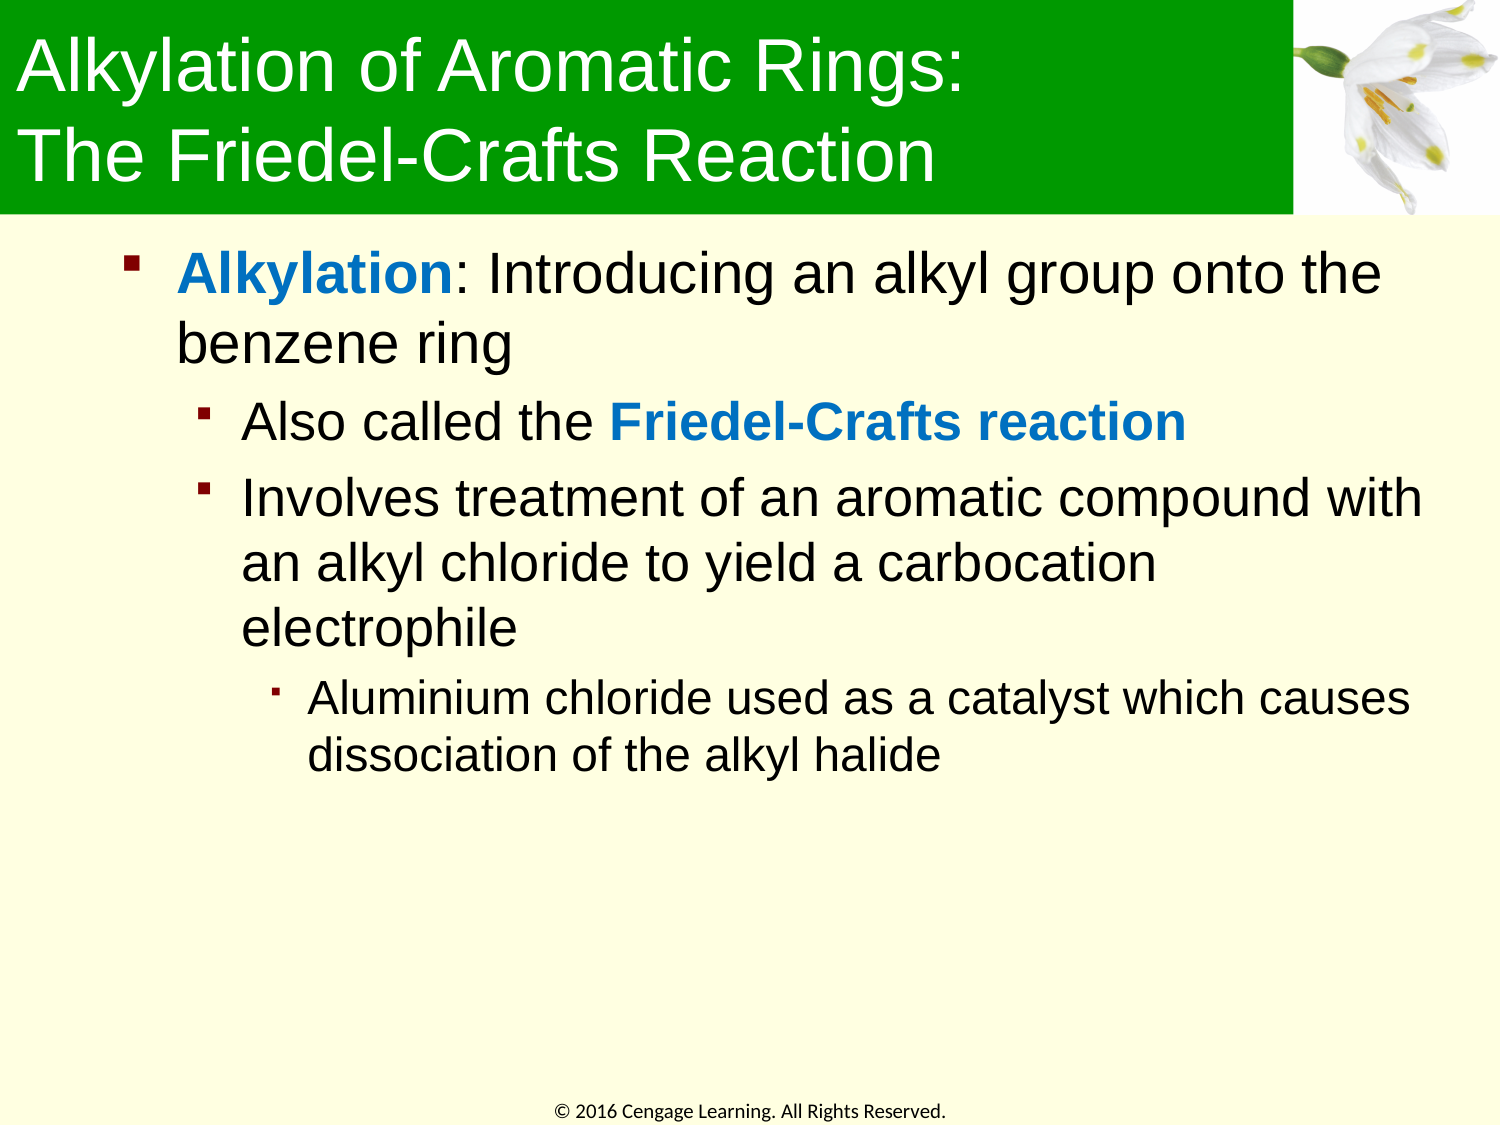

# Alkylation of Aromatic Rings: The Friedel-Crafts Reaction
Alkylation: Introducing an alkyl group onto the benzene ring
Also called the Friedel-Crafts reaction
Involves treatment of an aromatic compound with an alkyl chloride to yield a carbocation electrophile
Aluminium chloride used as a catalyst which causes dissociation of the alkyl halide